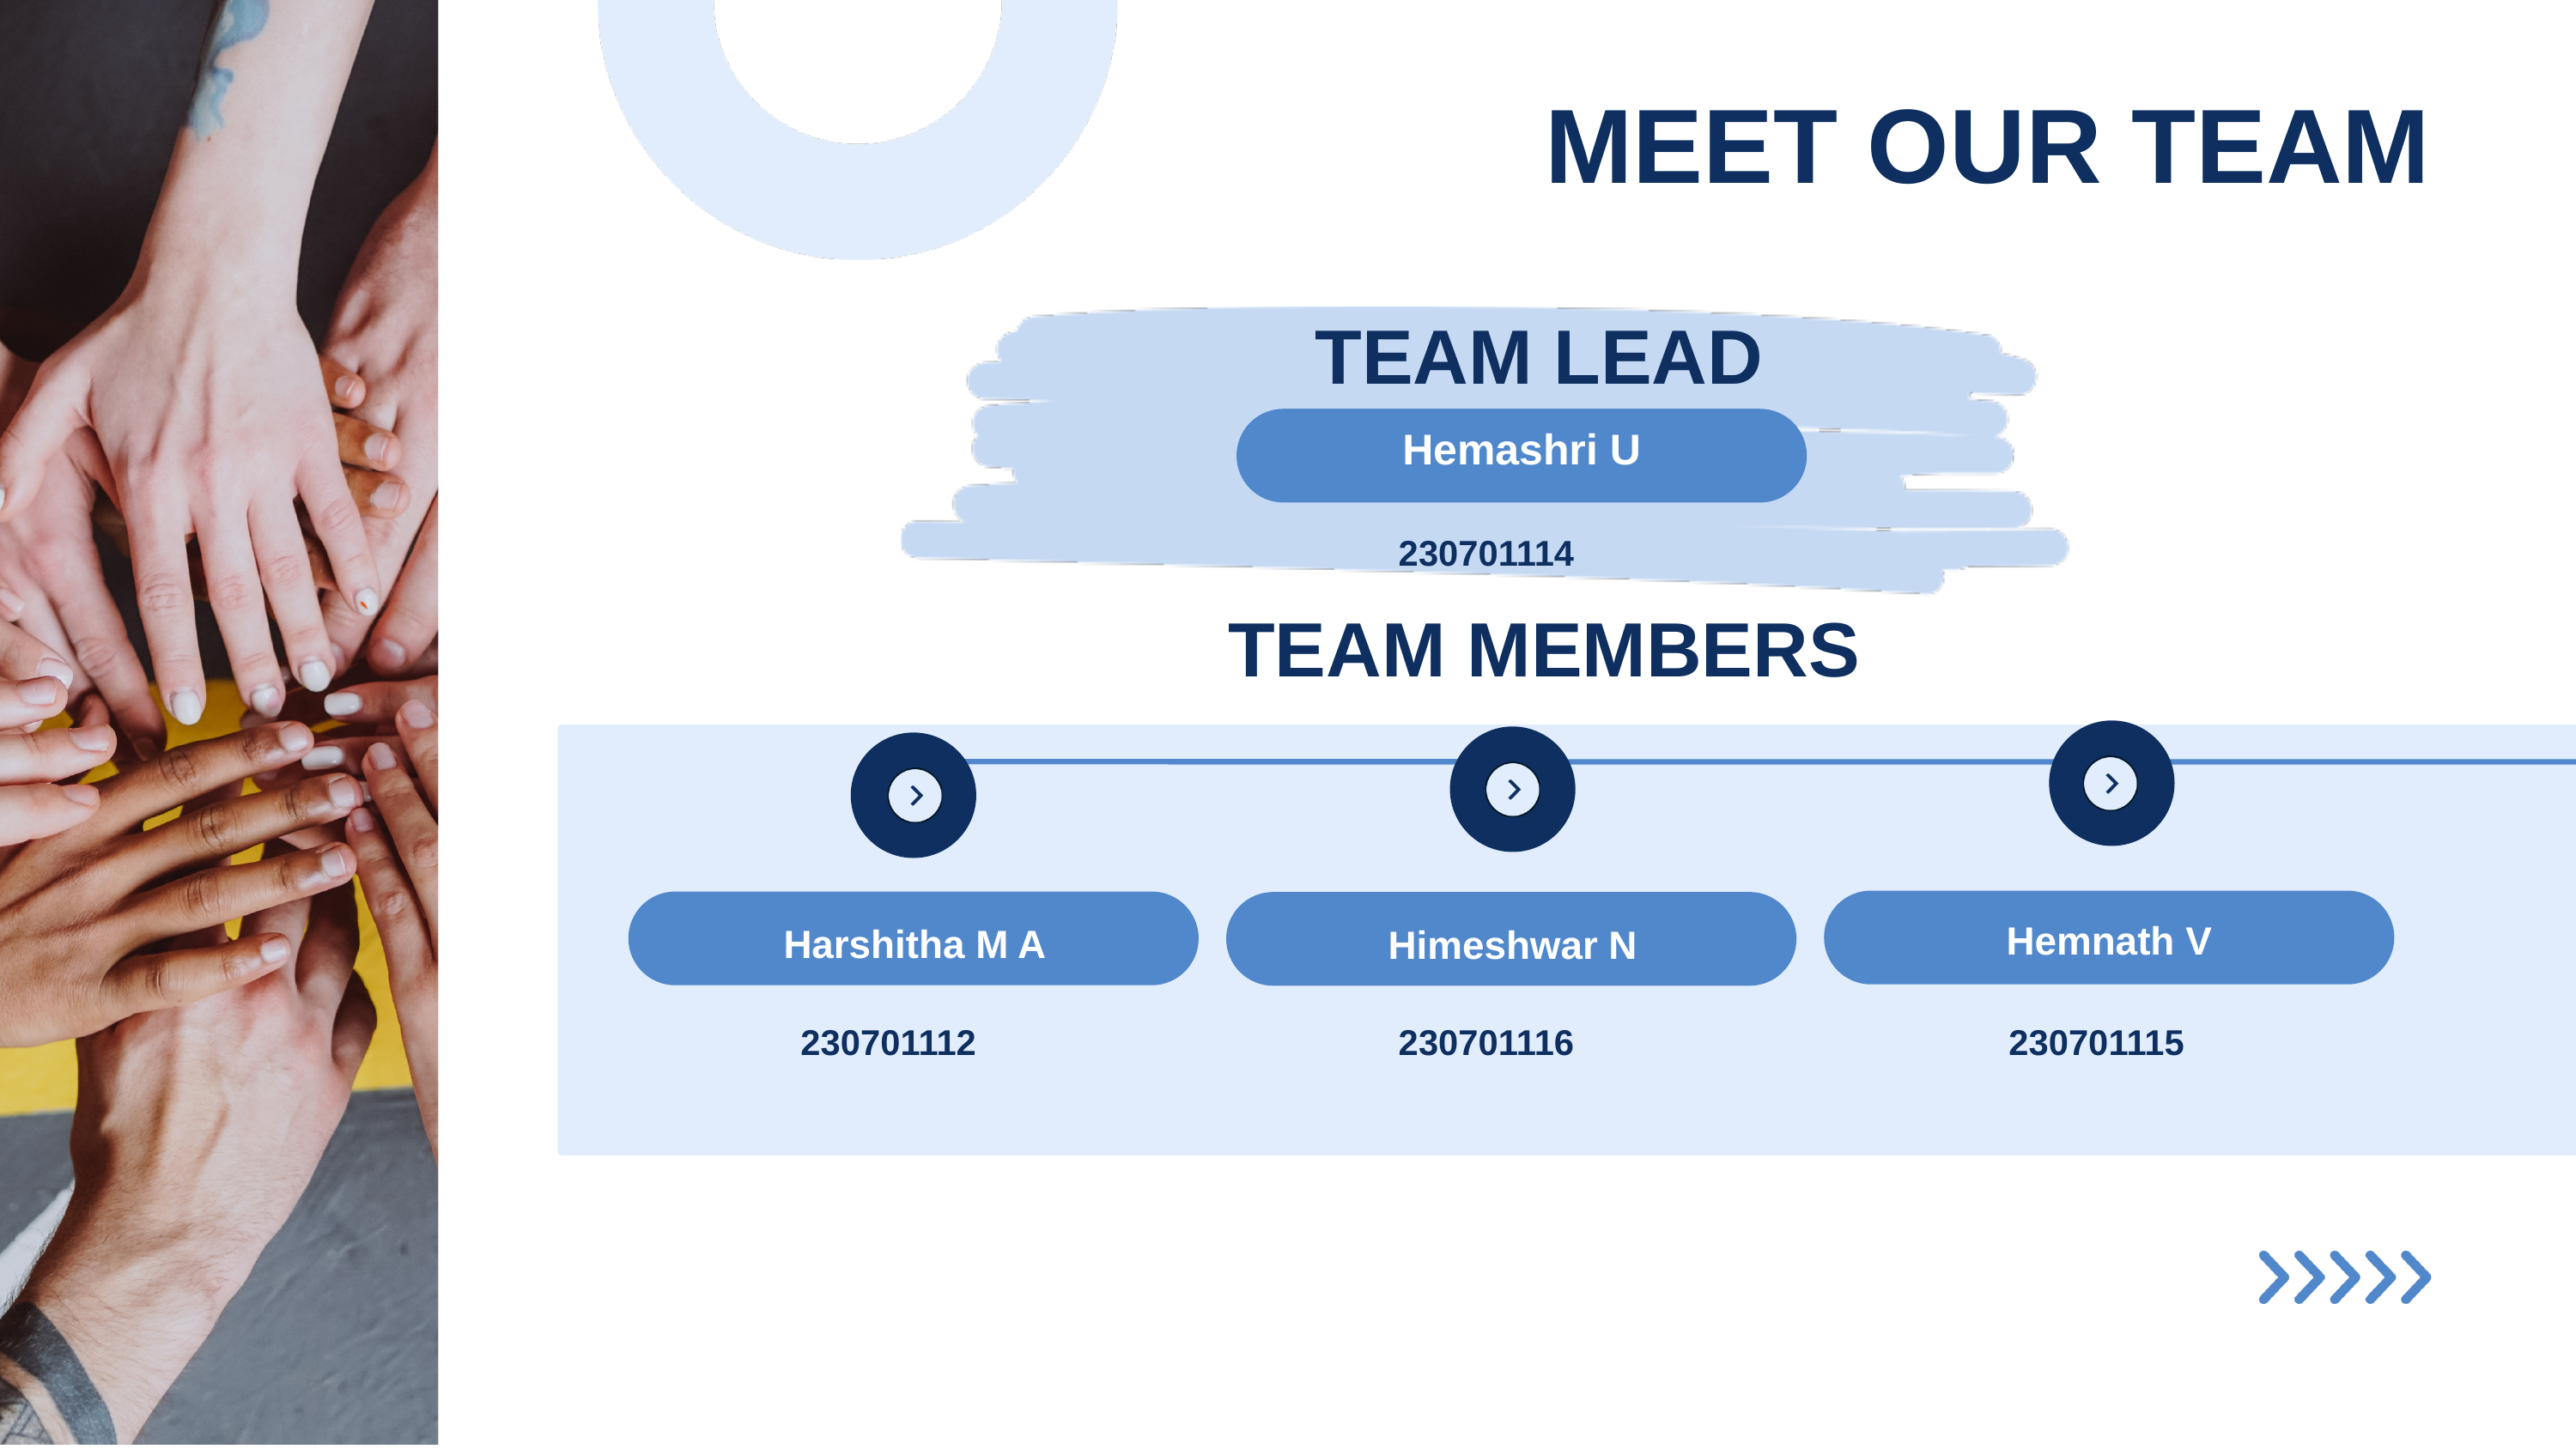

MEET OUR TEAM
TEAM LEAD

Hemashri U
230701114
TEAM MEMBERS

Hemnath V
Harshitha M A
Himeshwar N
230701112
230701116
230701115